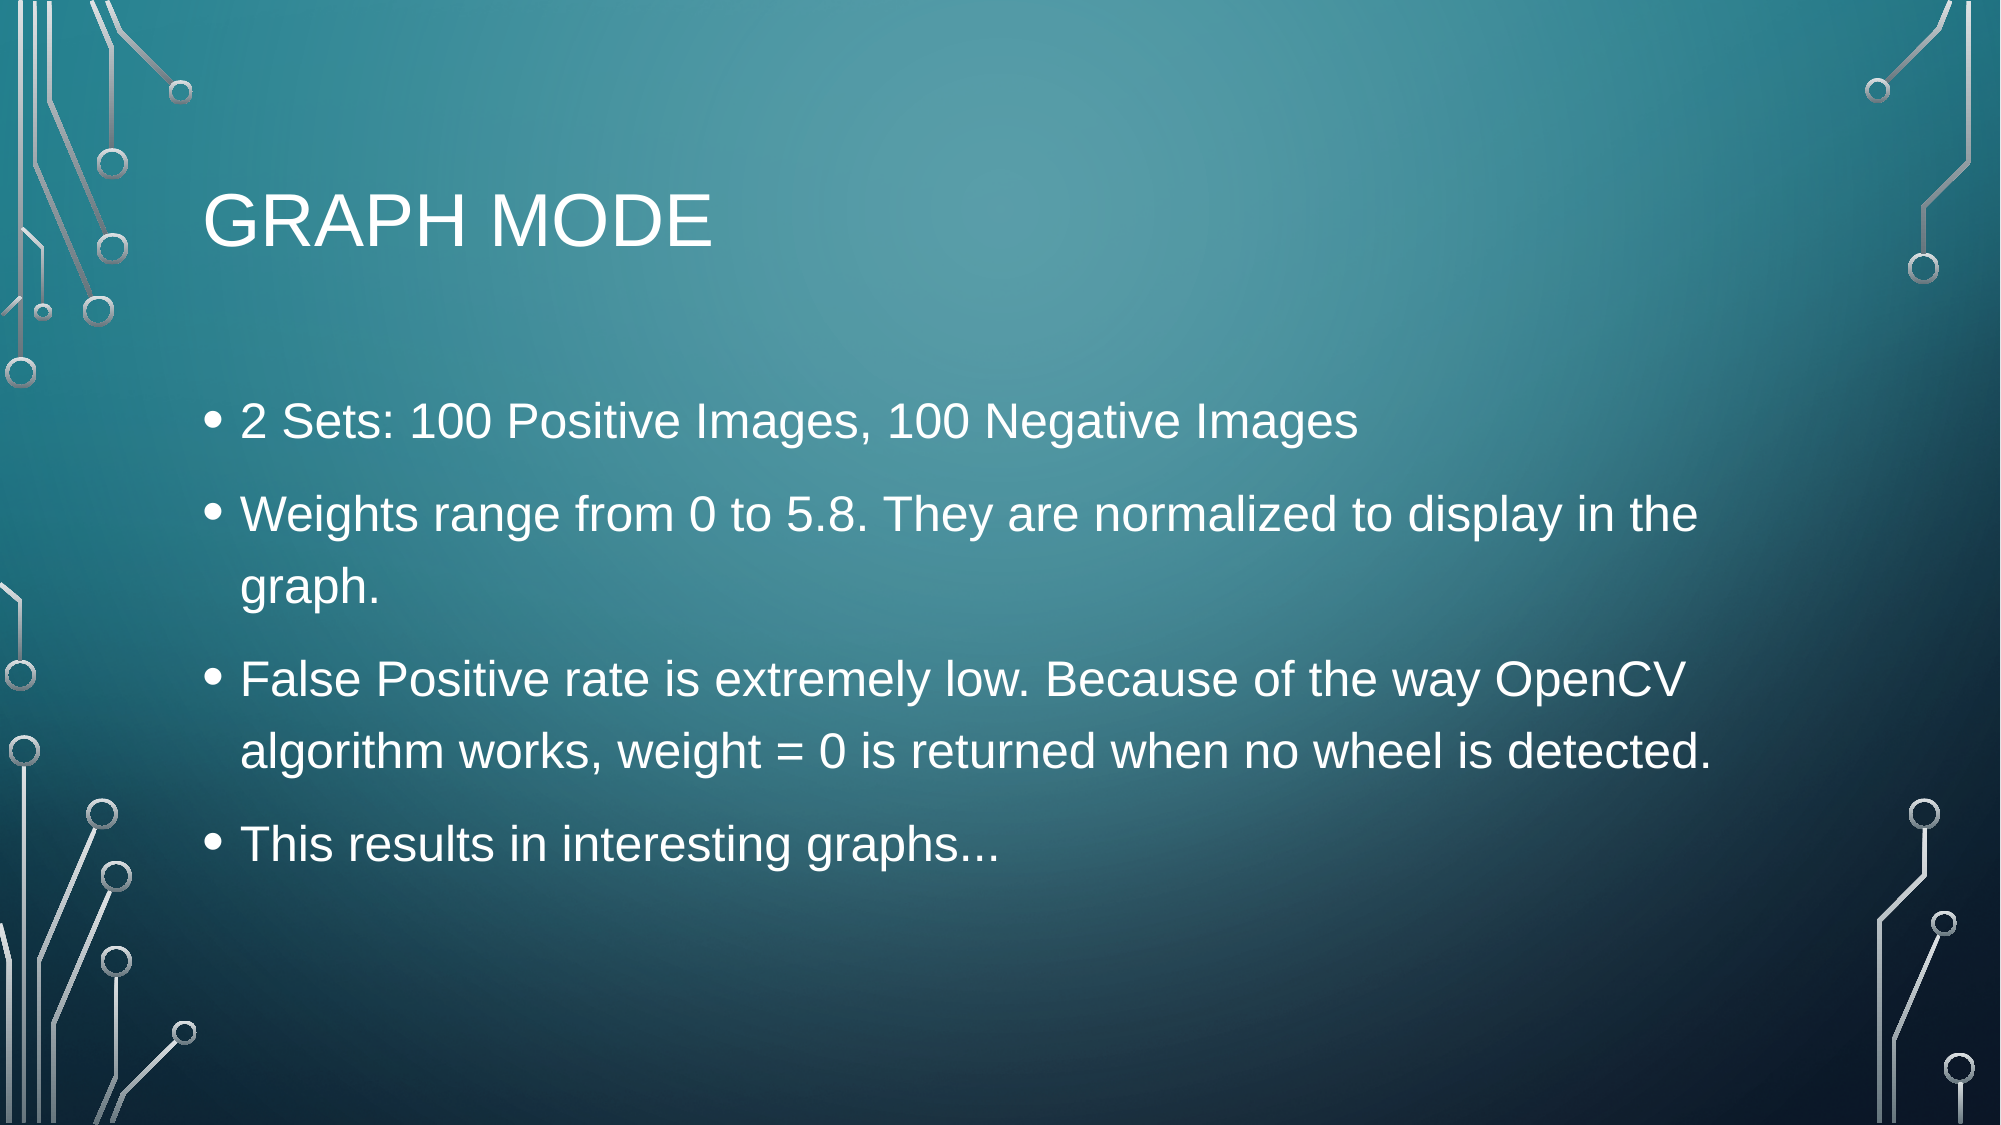

# Graph mode
2 Sets: 100 Positive Images, 100 Negative Images
Weights range from 0 to 5.8. They are normalized to display in the graph.
False Positive rate is extremely low. Because of the way OpenCV algorithm works, weight = 0 is returned when no wheel is detected.
This results in interesting graphs...